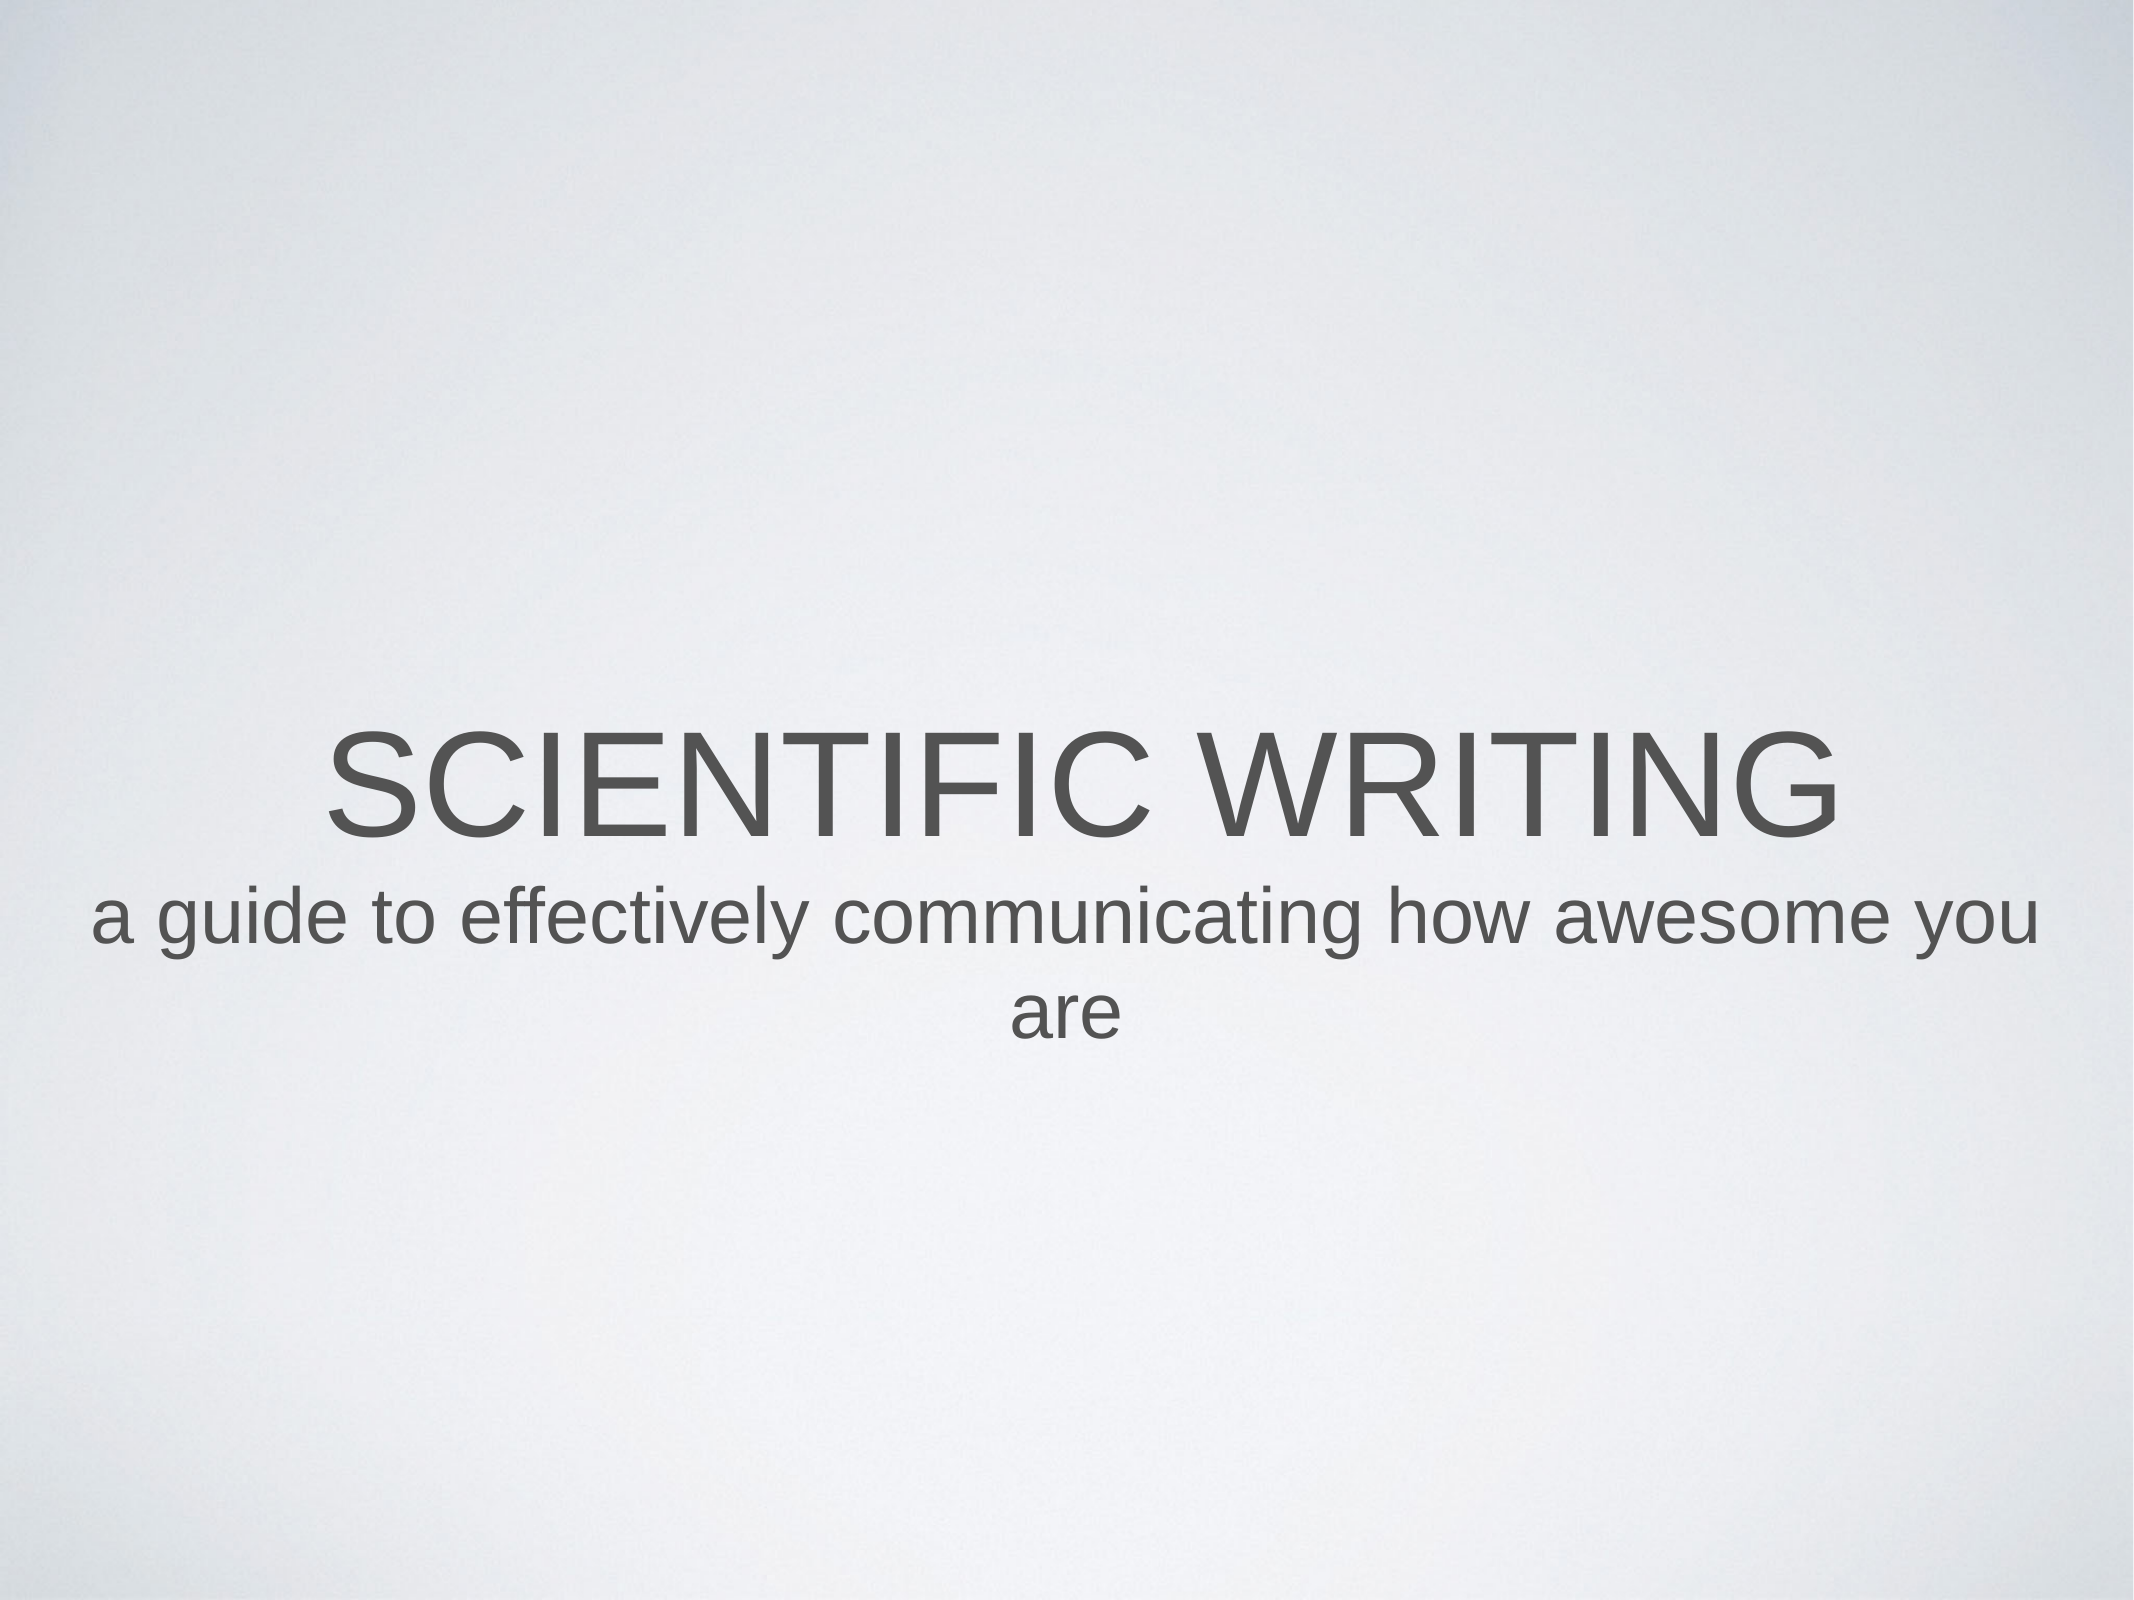

# Scientific writing
a guide to effectively communicating how awesome you are